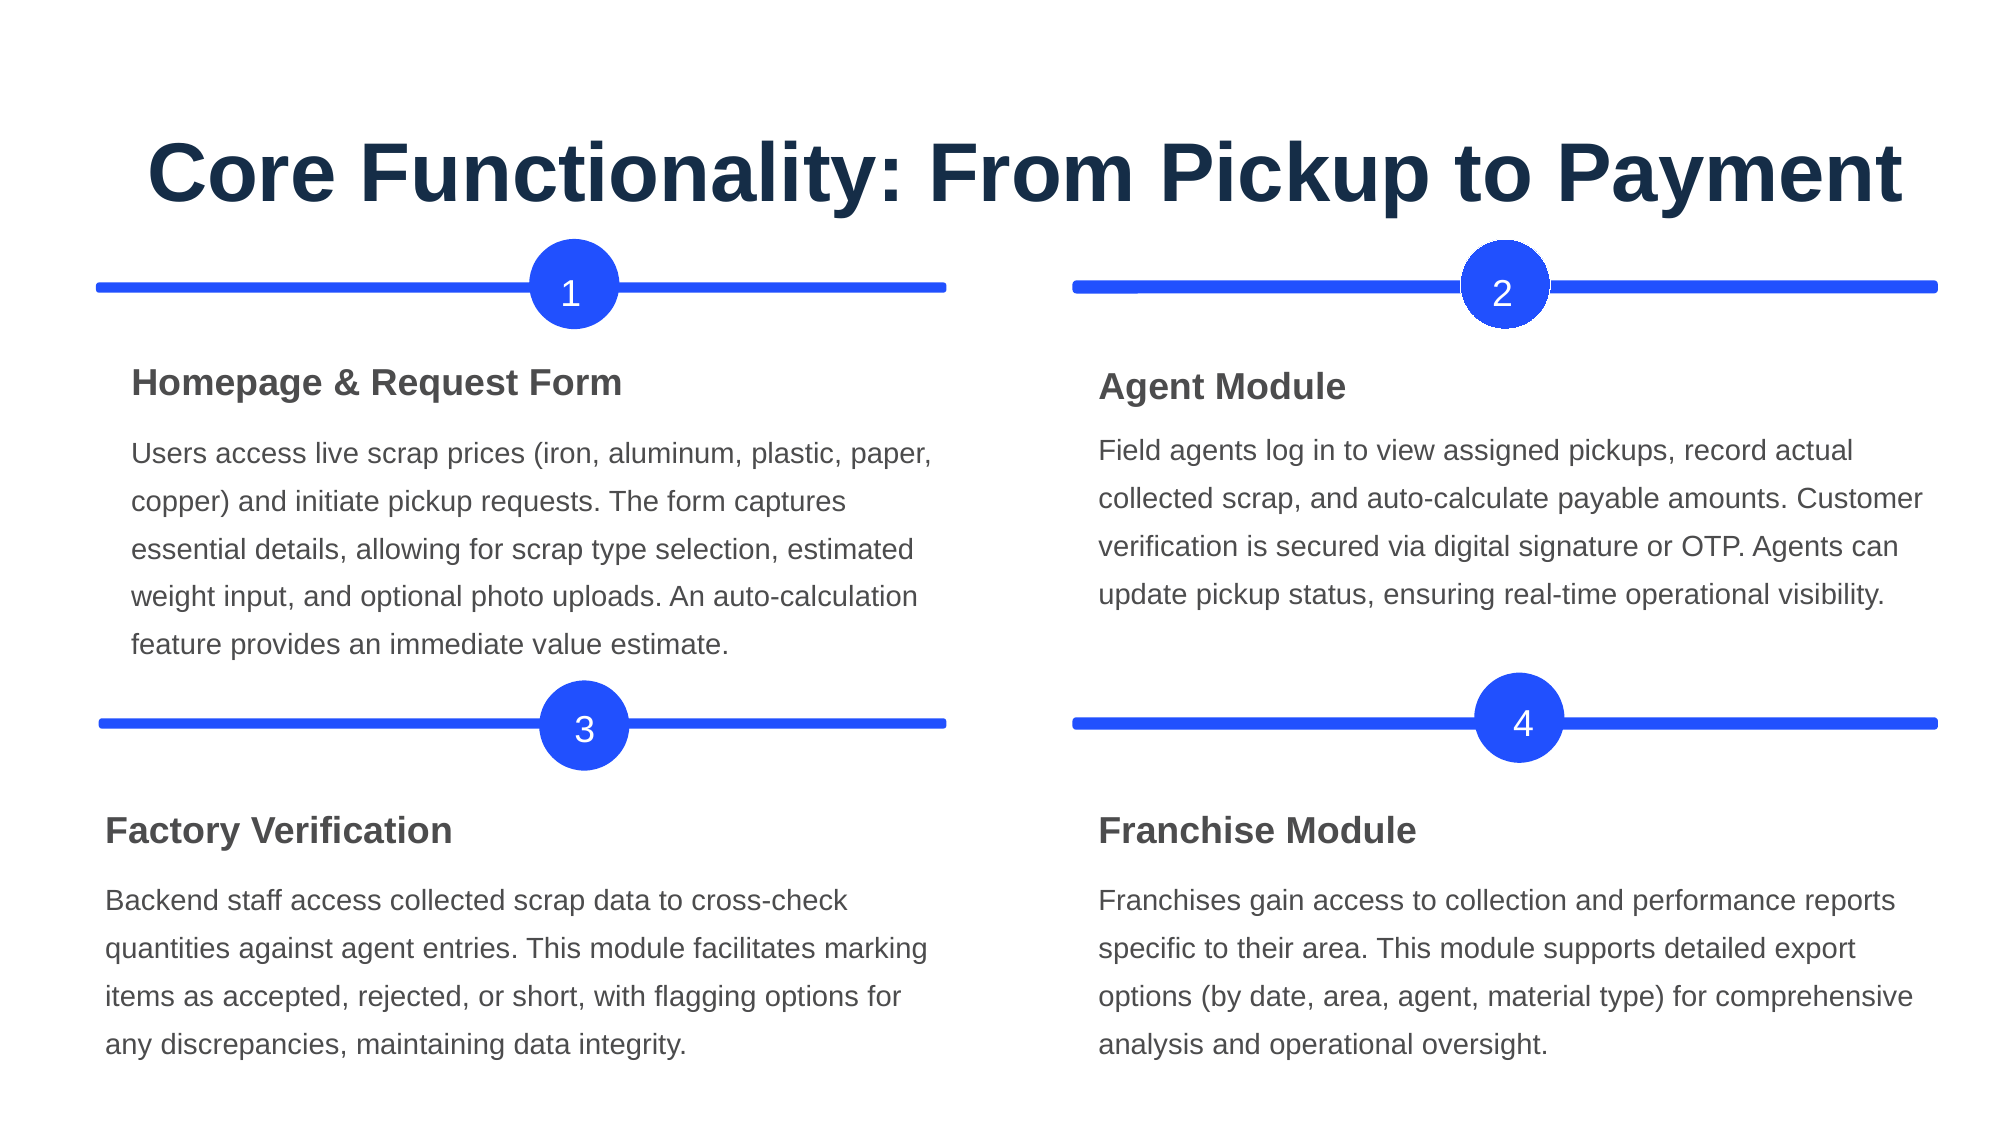

Core Functionality: From Pickup to Payment

2
1

Homepage & Request Form
Agent Module
2
Field agents log in to view assigned pickups, record actual collected scrap, and auto-calculate payable amounts. Customer verification is secured via digital signature or OTP. Agents can update pickup status, ensuring real-time operational visibility.
Users access live scrap prices (iron, aluminum, plastic, paper, copper) and initiate pickup requests. The form captures essential details, allowing for scrap type selection, estimated weight input, and optional photo uploads. An auto-calculation feature provides an immediate value estimate.
4

4

3

Factory Verification
Franchise Module
Backend staff access collected scrap data to cross-check quantities against agent entries. This module facilitates marking items as accepted, rejected, or short, with flagging options for any discrepancies, maintaining data integrity.
Franchises gain access to collection and performance reports specific to their area. This module supports detailed export options (by date, area, agent, material type) for comprehensive analysis and operational oversight.